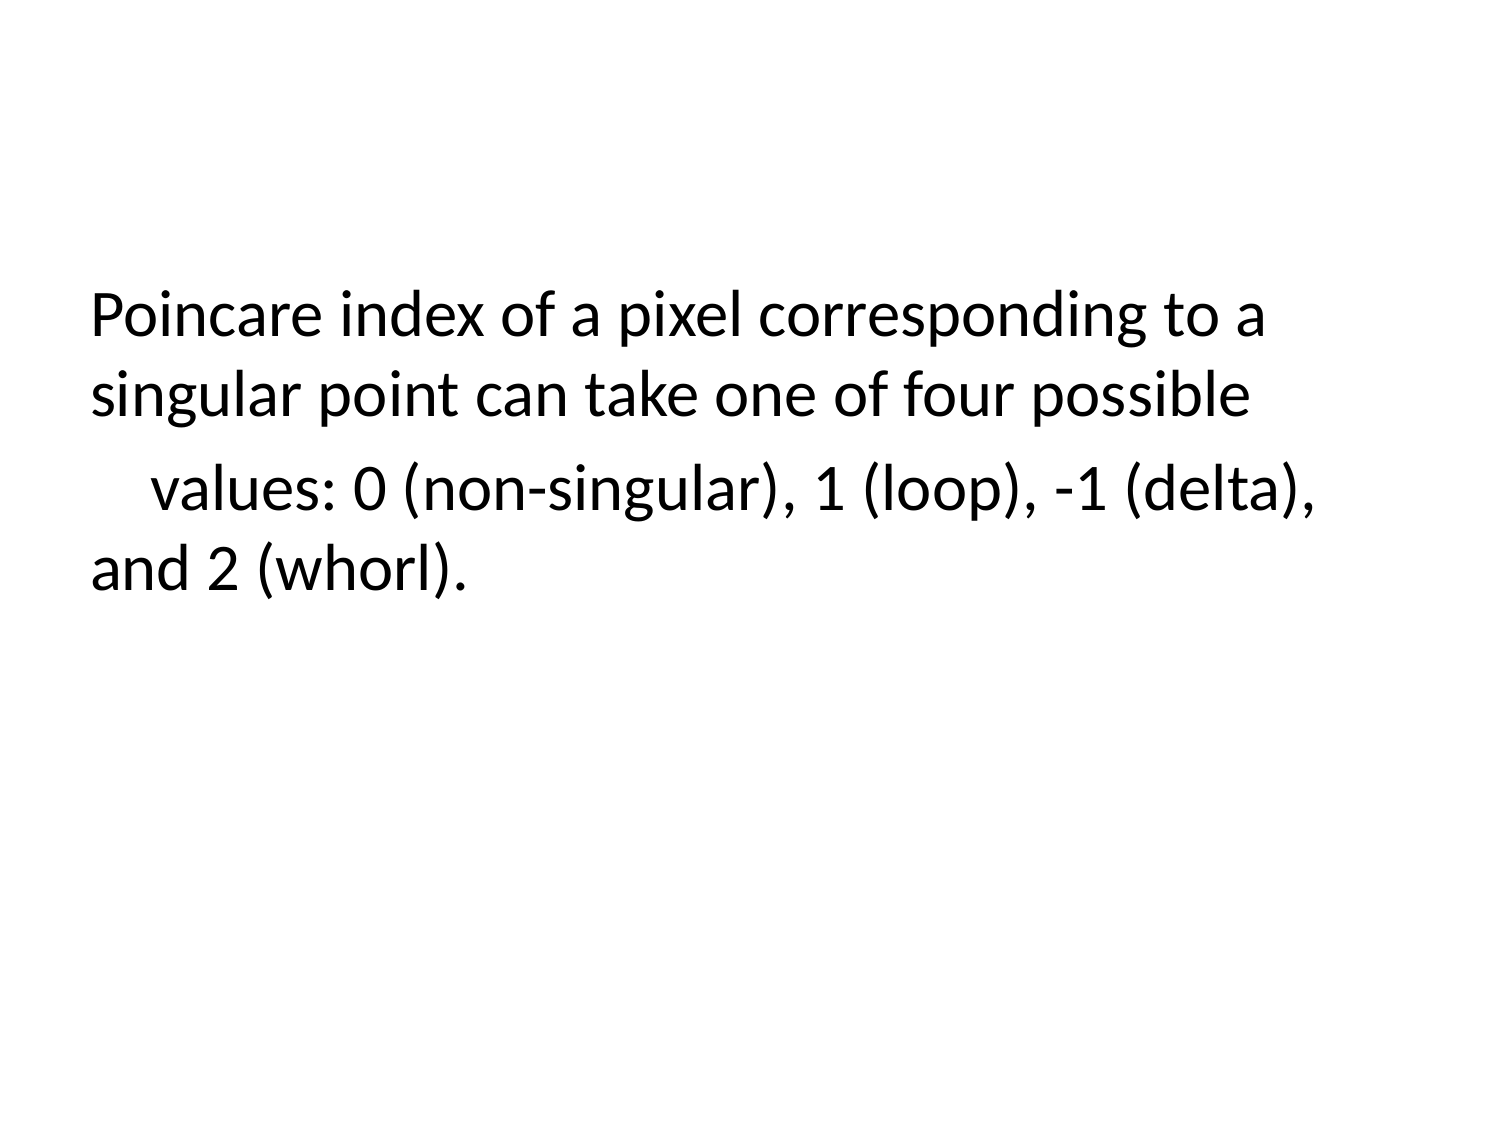

#
Poincare index of a pixel corresponding to a singular point can take one of four possible
    values: 0 (non-singular), 1 (loop), -1 (delta), and 2 (whorl).